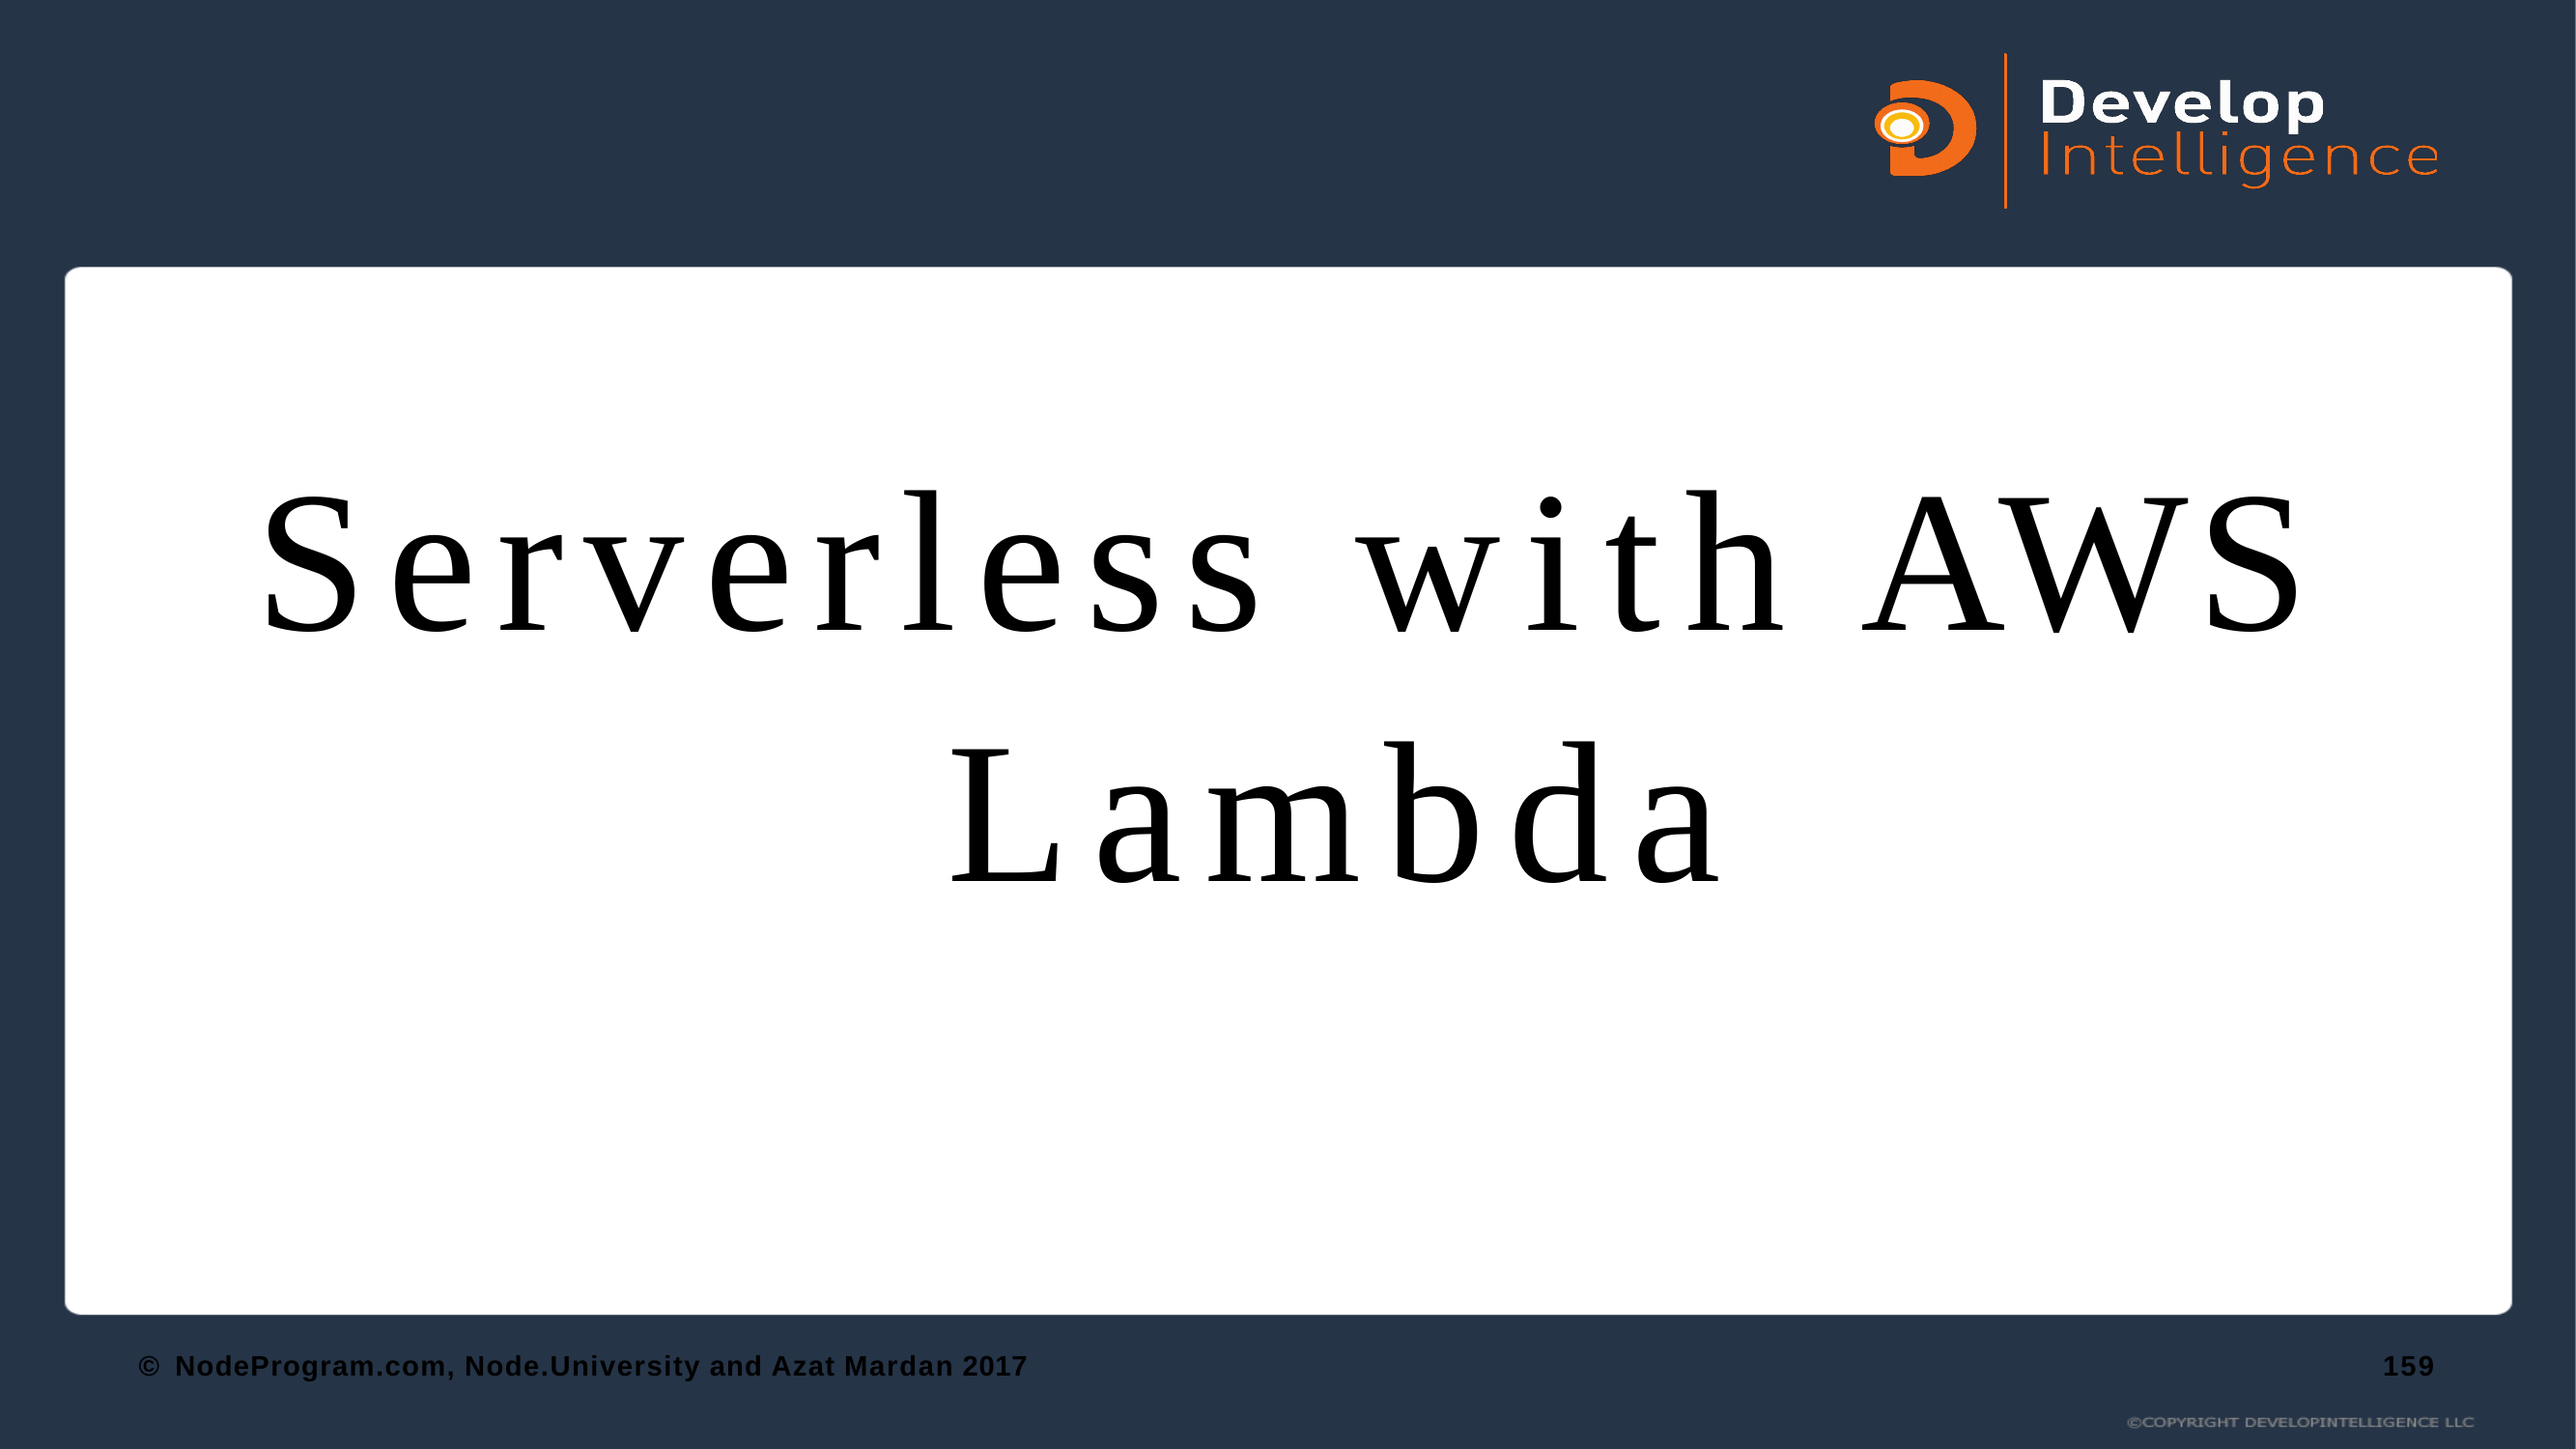

# Serverless with AWS  Lambda
© NodeProgram.com, Node.University and Azat Mardan 2017
159